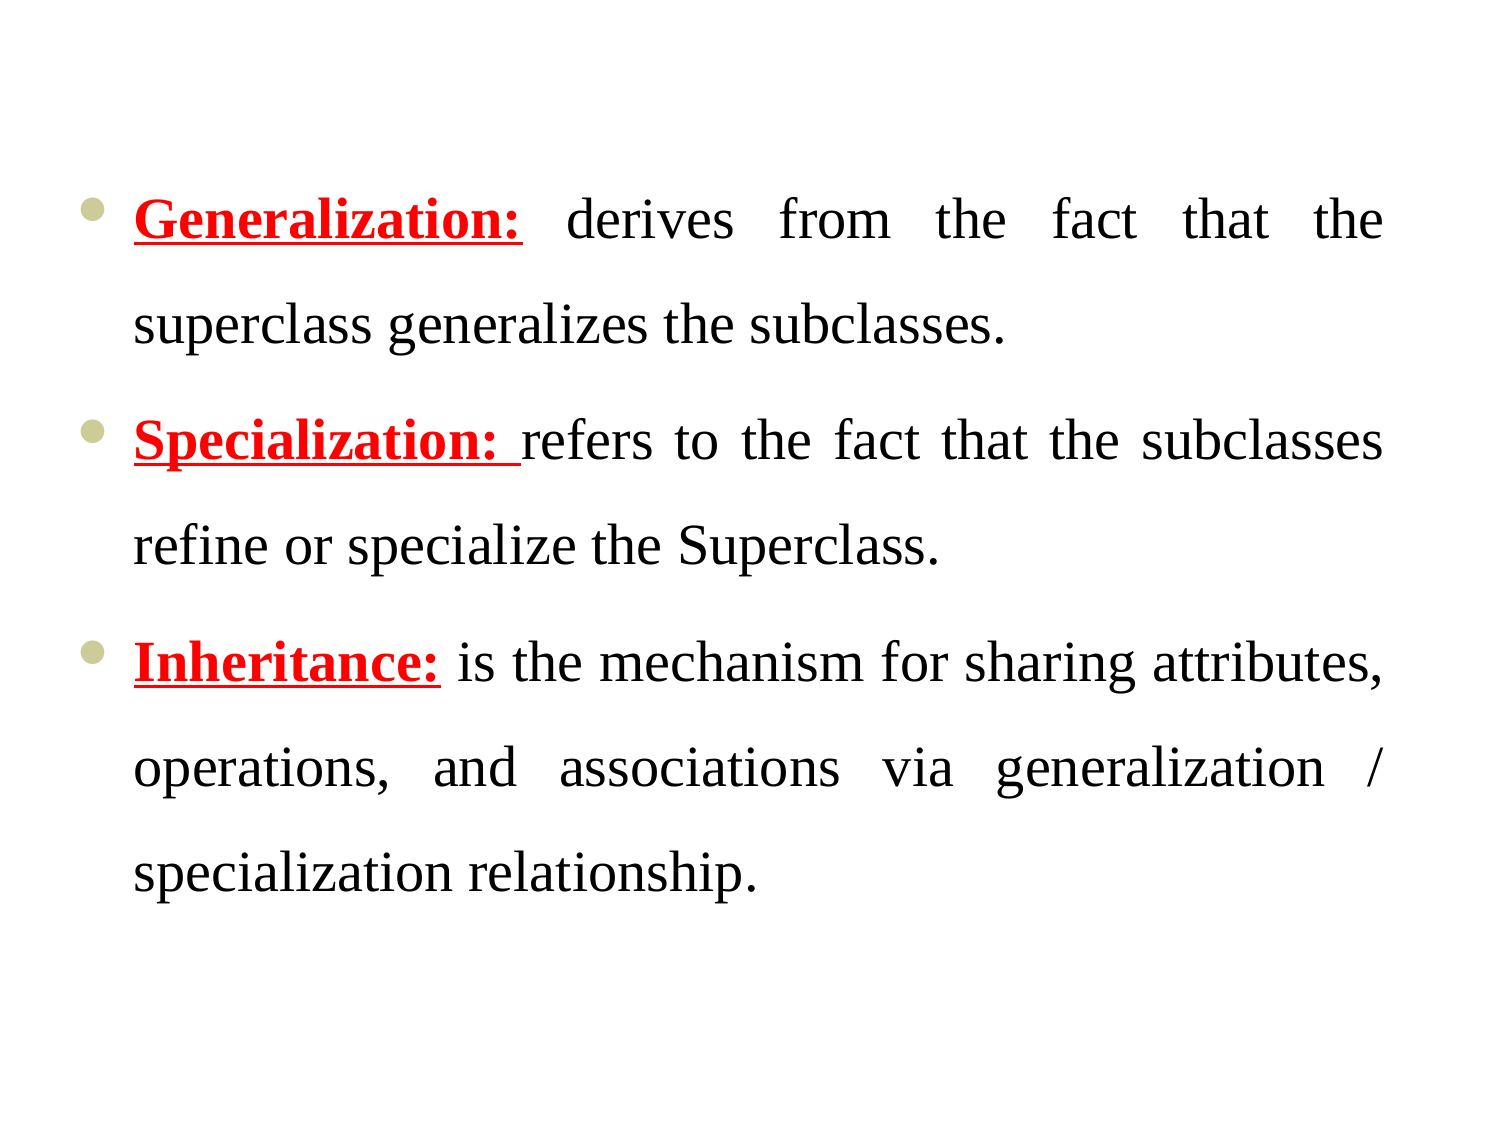

Generalization: derives from the fact that the superclass generalizes the subclasses.
Specialization: refers to the fact that the subclasses refine or specialize the Superclass.
Inheritance: is the mechanism for sharing attributes, operations, and associations via generalization / specialization relationship.